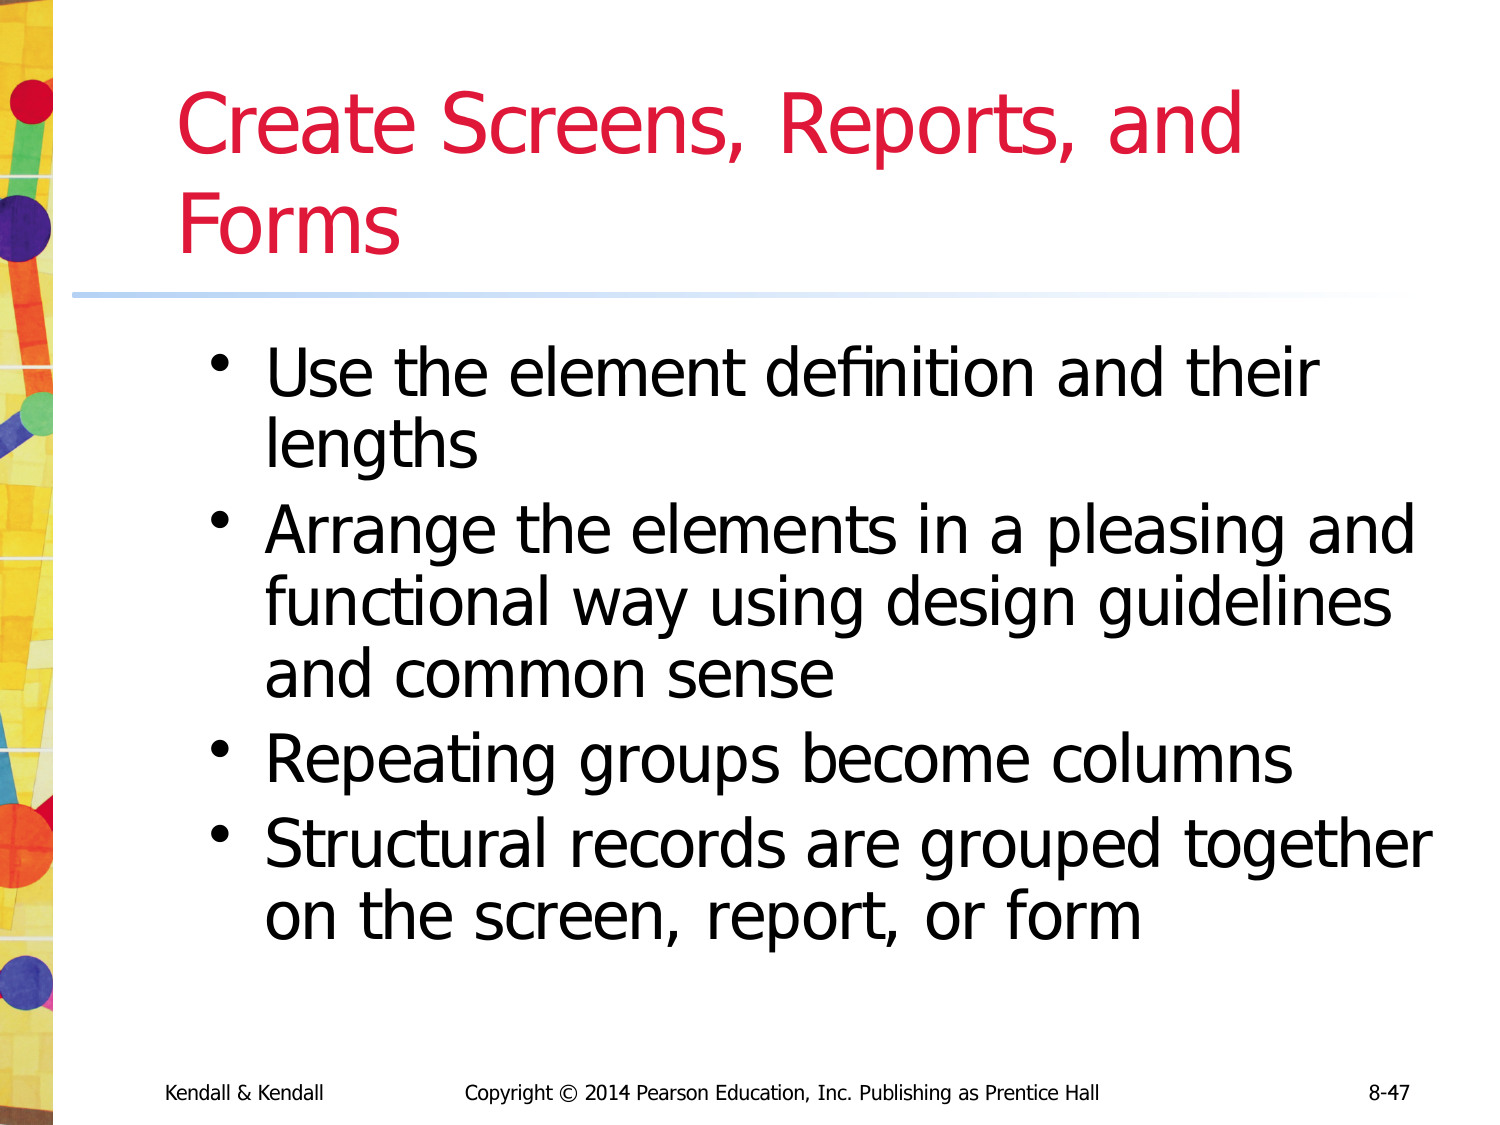

# Create Screens, Reports, and Forms
Use the element definition and their lengths
Arrange the elements in a pleasing and functional way using design guidelines and common sense
Repeating groups become columns
Structural records are grouped together on the screen, report, or form
Kendall & Kendall	Copyright © 2014 Pearson Education, Inc. Publishing as Prentice Hall
8-47